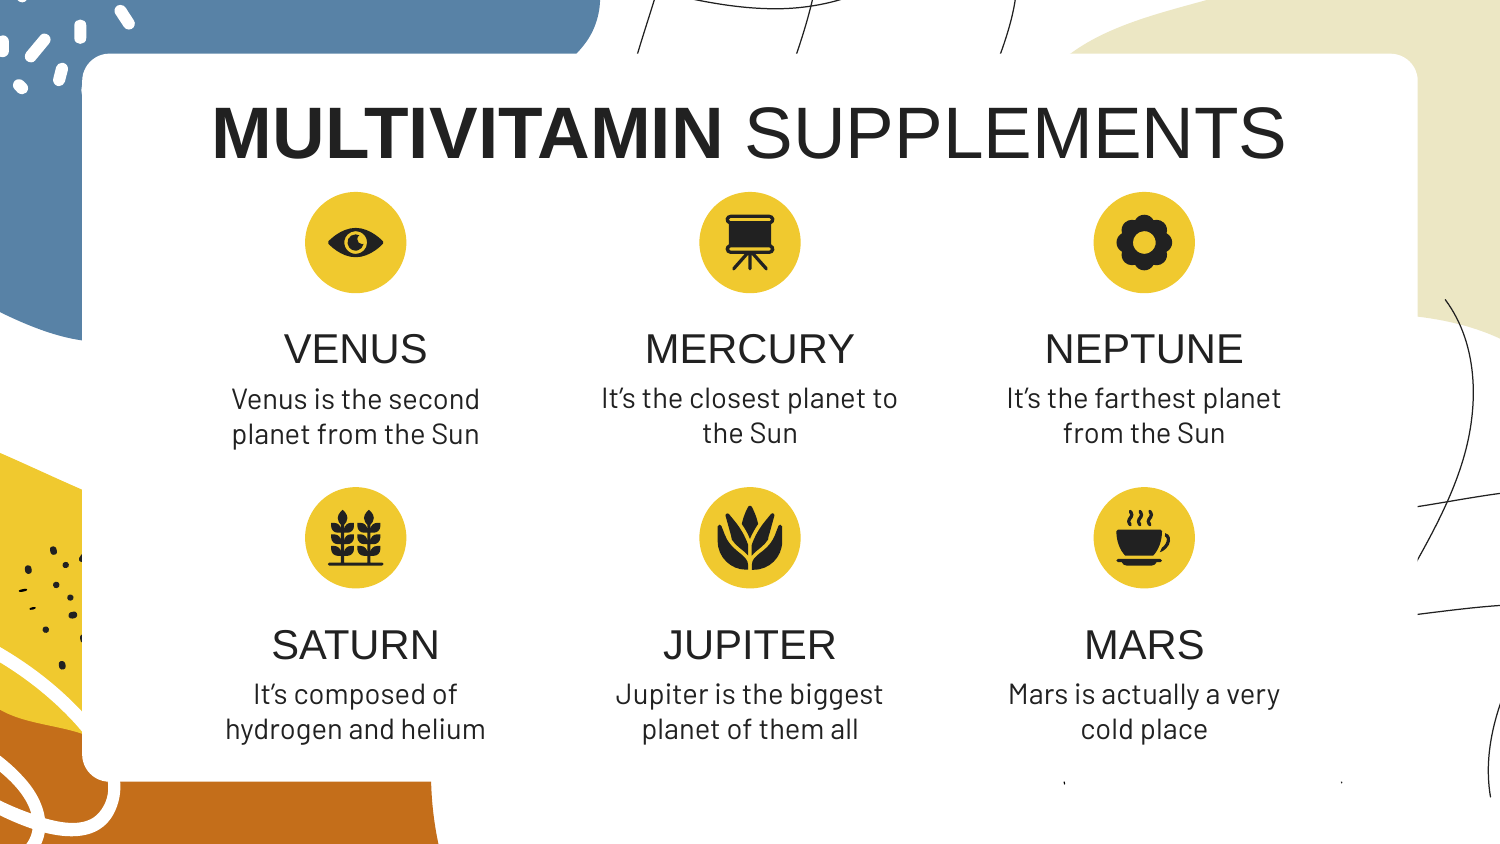

# MULTIVITAMIN SUPPLEMENTS

MERCURY
NEPTUNE
VENUS
It’s the closest planet to the Sun
It’s the farthest planet from the Sun
Venus is the second planet from the Sun

SATURN
JUPITER
MARS

It’s composed of hydrogen and helium
Jupiter is the biggest planet of them all
Mars is actually a very cold place